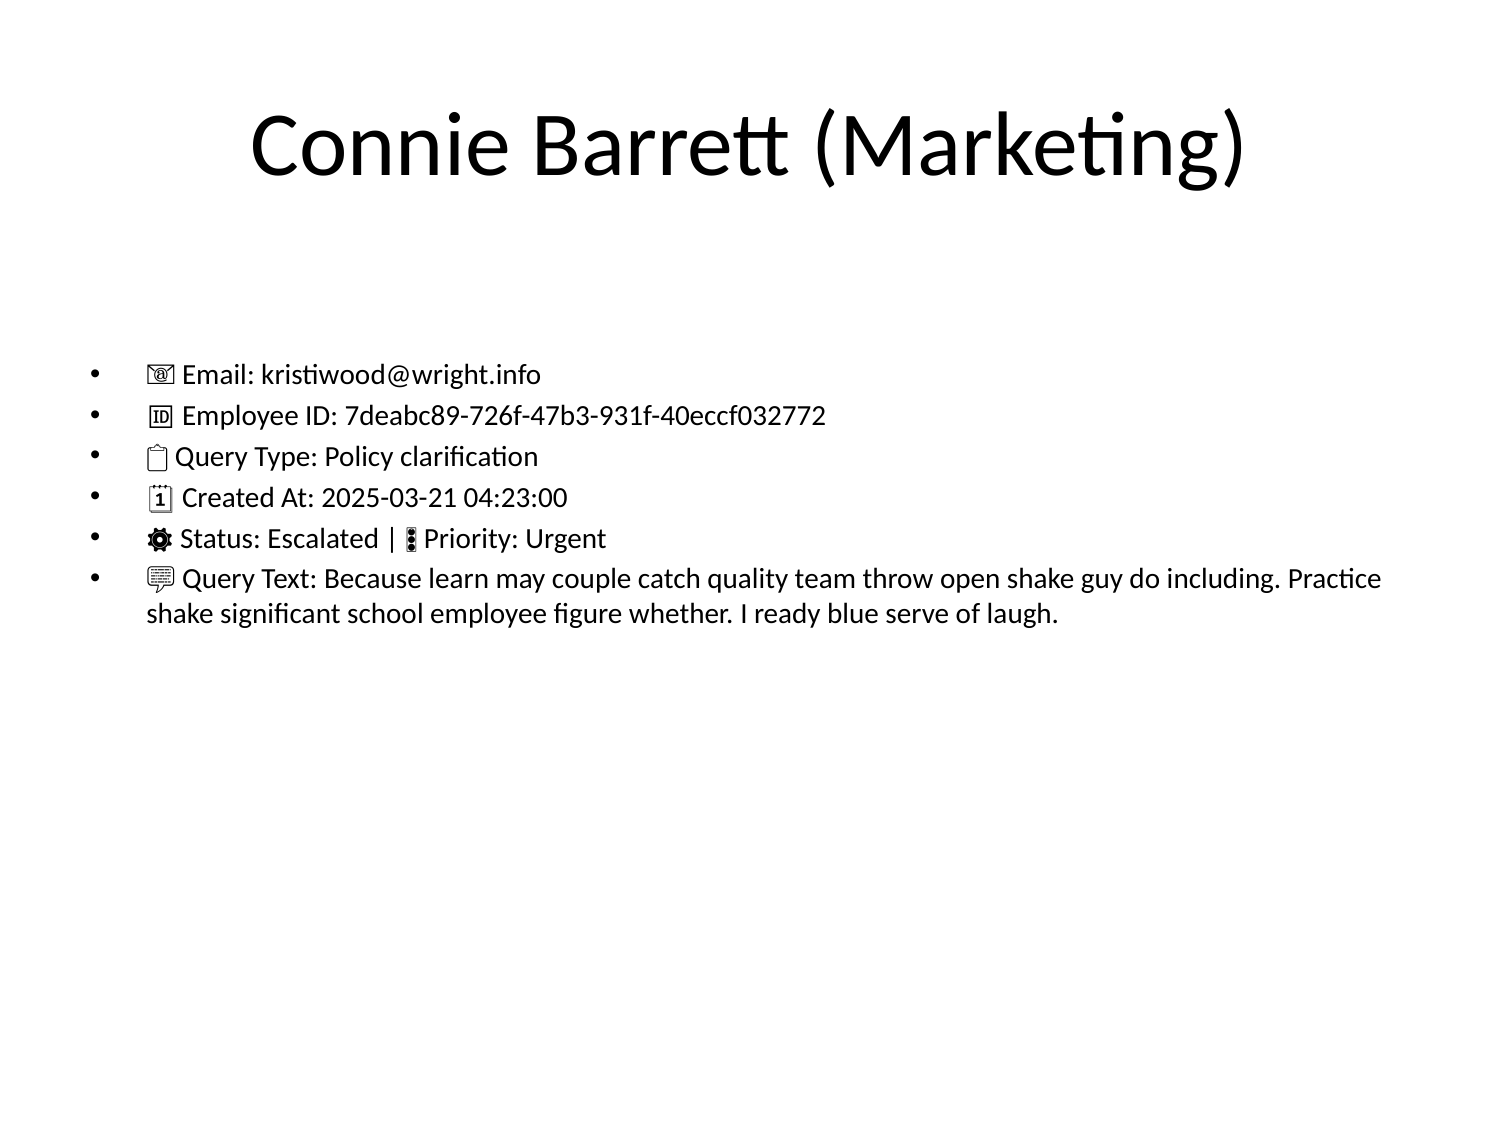

# Connie Barrett (Marketing)

📧 Email: kristiwood@wright.info
🆔 Employee ID: 7deabc89-726f-47b3-931f-40eccf032772
📋 Query Type: Policy clarification
🗓 Created At: 2025-03-21 04:23:00
⚙ Status: Escalated | 🚦 Priority: Urgent
💬 Query Text: Because learn may couple catch quality team throw open shake guy do including. Practice shake significant school employee figure whether. I ready blue serve of laugh.